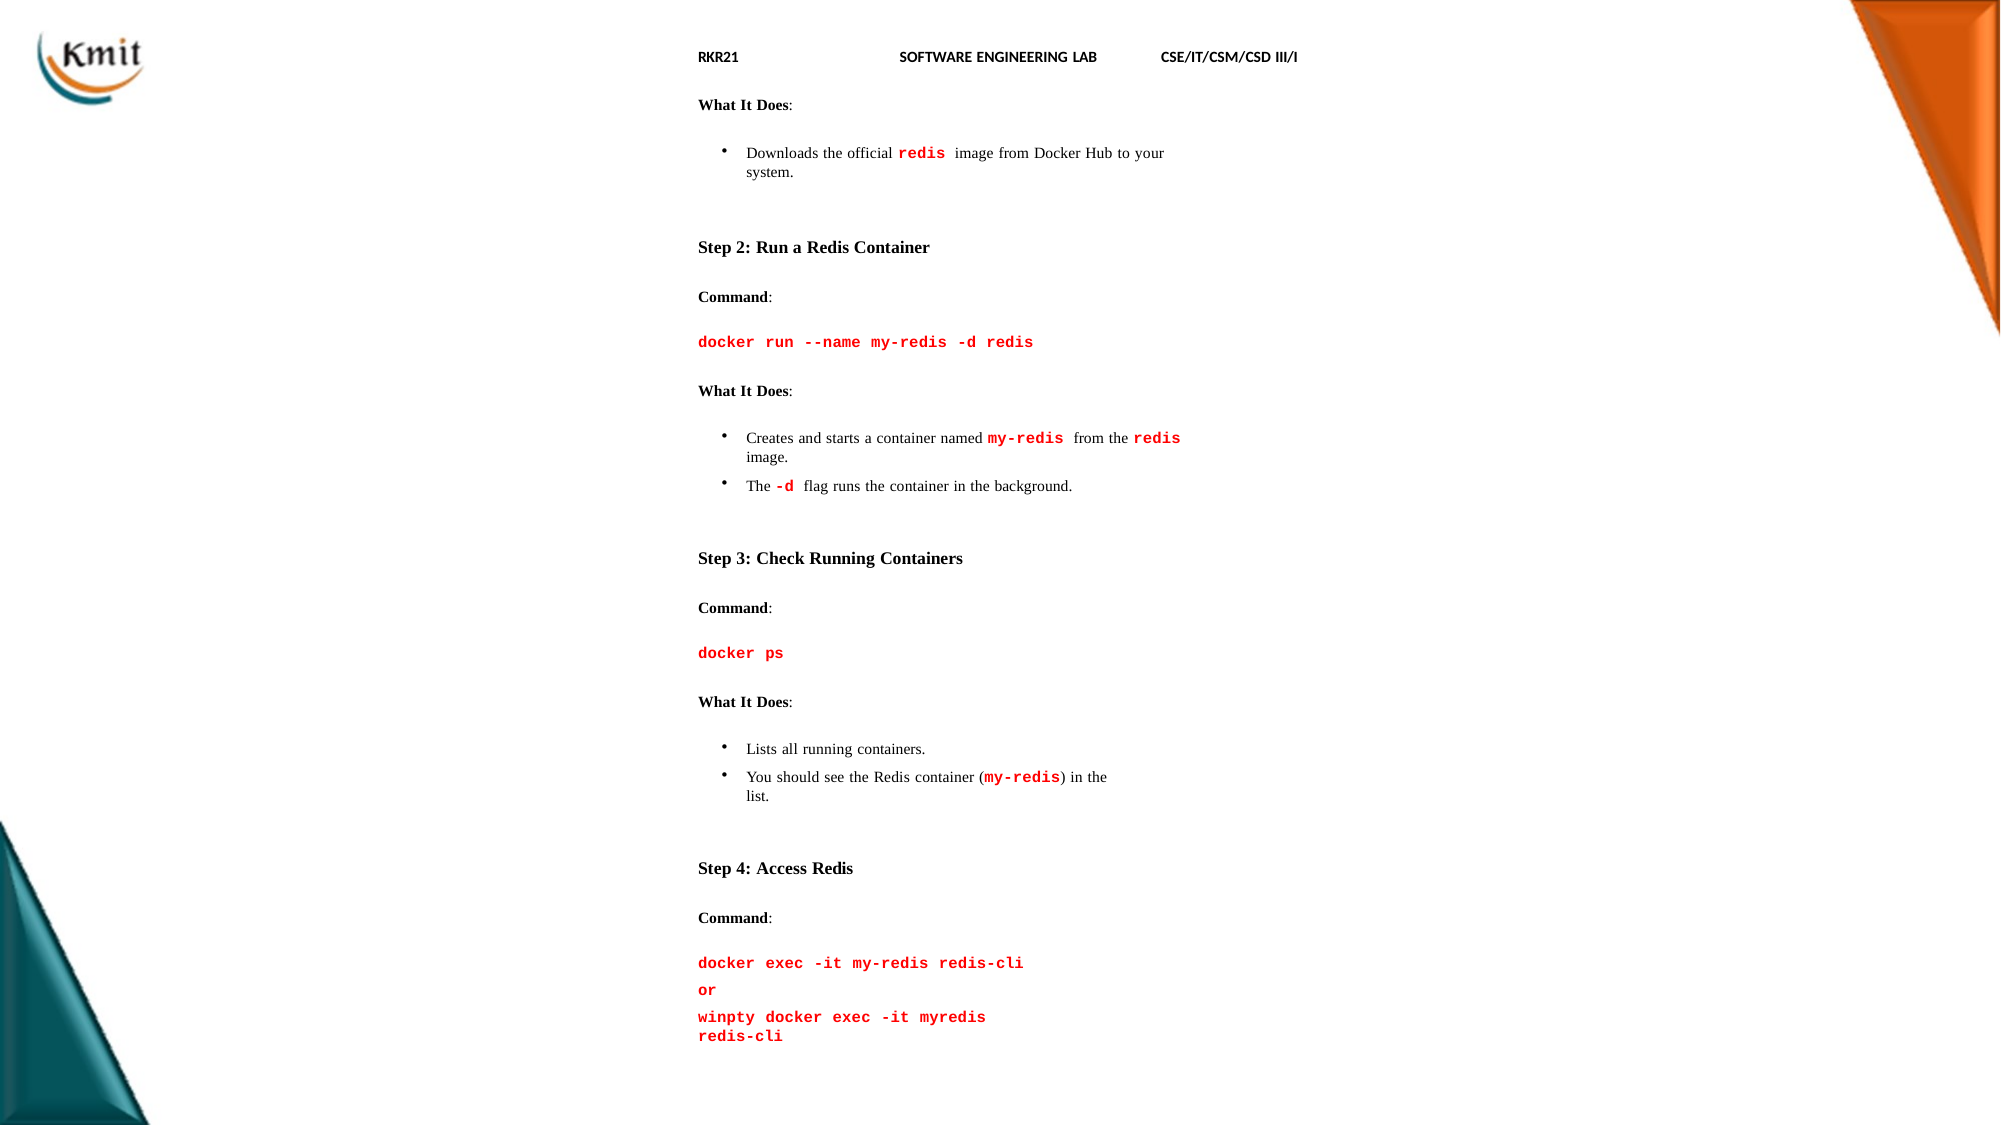

RKR21
SOFTWARE ENGINEERING LAB
CSE/IT/CSM/CSD III/I
What It Does:

Downloads the official redis image from Docker Hub to your system.
Step 2: Run a Redis Container

Command:

docker run --name my-redis -d redis

What It Does:

Creates and starts a container named my-redis from the redis image.
The -d flag runs the container in the background.
Step 3: Check Running Containers

Command:

docker ps

What It Does:

Lists all running containers.
You should see the Redis container (my-redis) in the list.
381
Step 4: Access Redis

Command:
docker exec -it my-redis redis-cli or
winpty docker exec -it myredis redis-cli